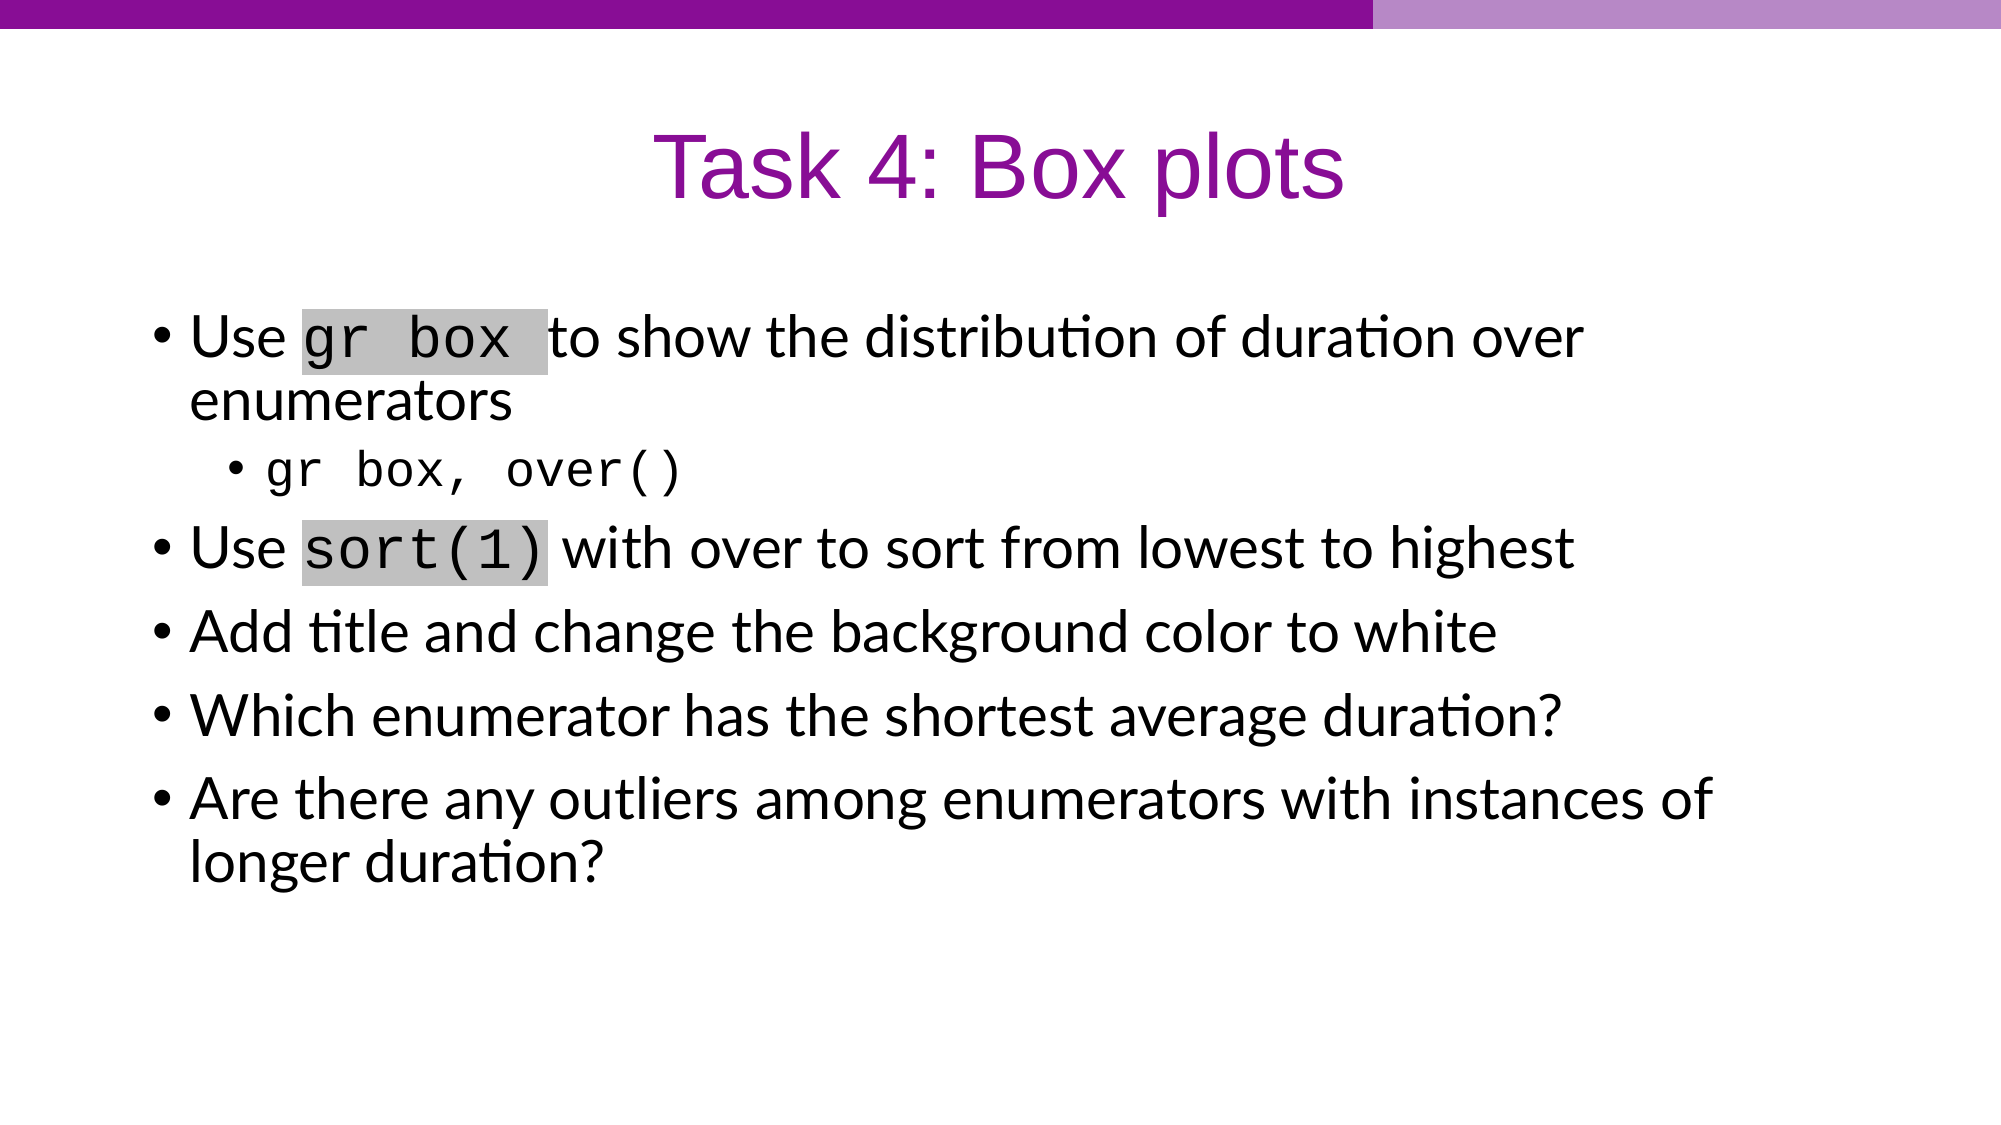

# Task 4: Box plots
Use gr box to show the distribution of duration over enumerators
gr box, over()
Use sort(1) with over to sort from lowest to highest
Add title and change the background color to white
Which enumerator has the shortest average duration?
Are there any outliers among enumerators with instances of longer duration?